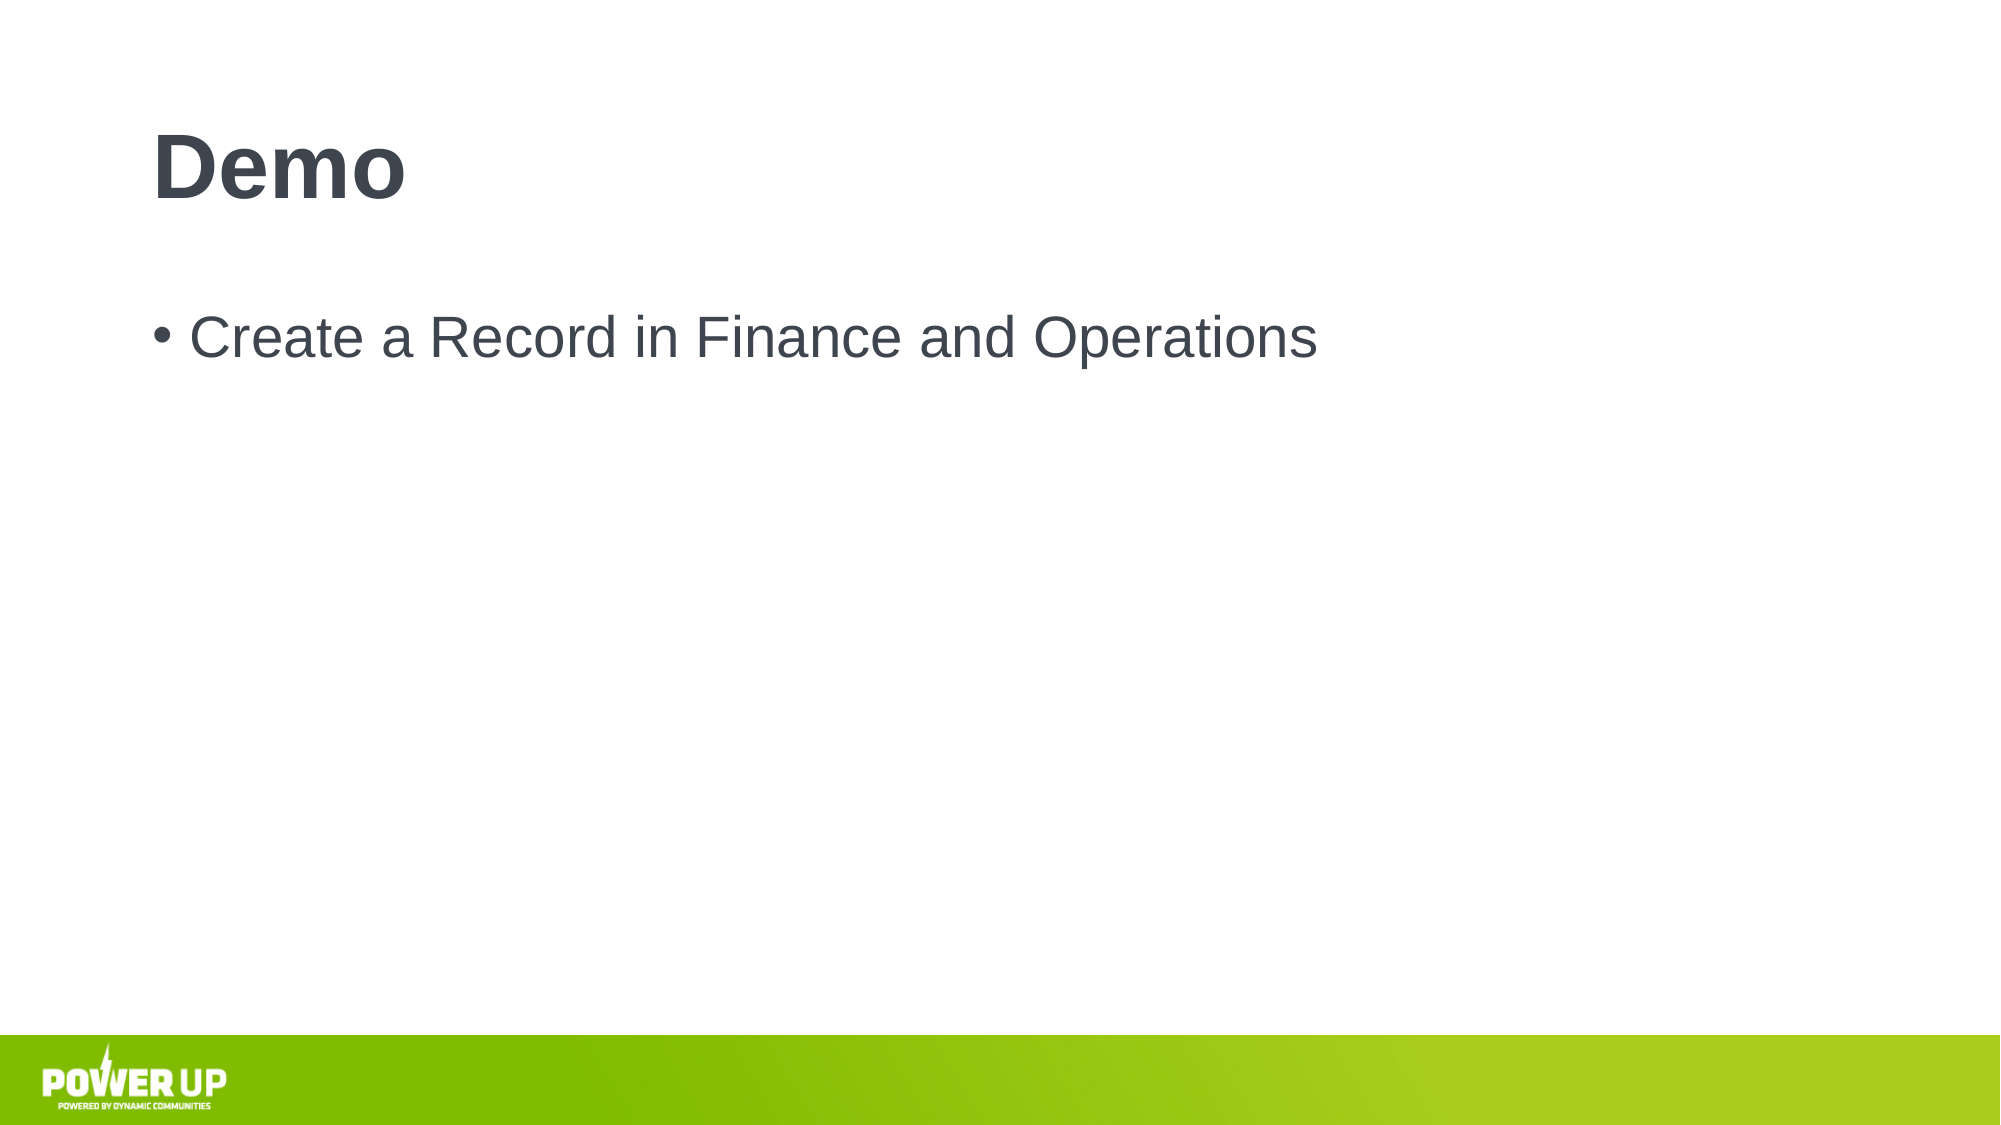

# Demo
Create a Record in Finance and Operations